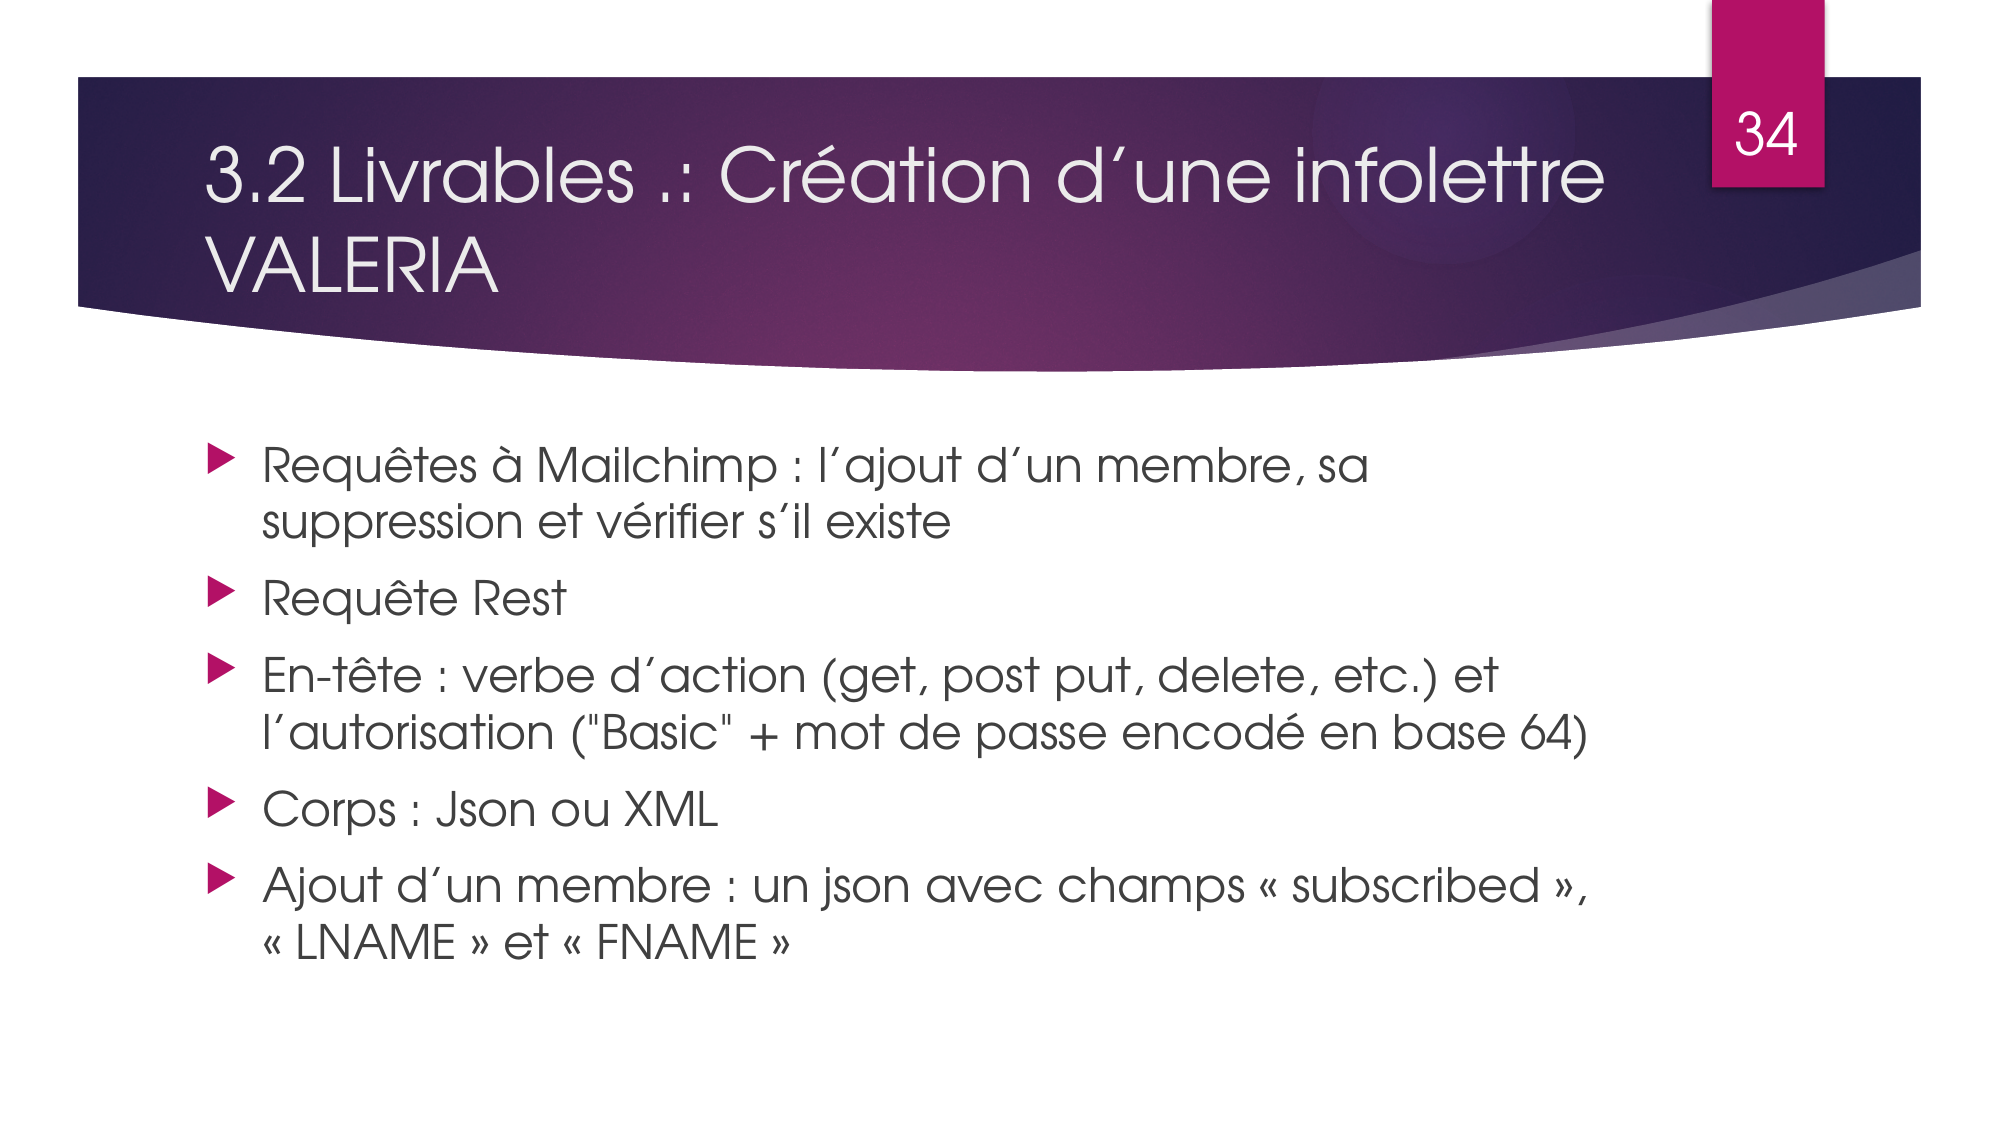

34
# 3.2 Livrables .: Création d’une infolettre VALERIA
Requêtes à Mailchimp : l’ajout d’un membre, sa suppression et vérifier s’il existe
Requête Rest
En-tête : verbe d’action (get, post put, delete, etc.) et l’autorisation ("Basic" + mot de passe encodé en base 64)
Corps : Json ou XML
Ajout d’un membre : un json avec champs « subscribed », « LNAME » et « FNAME »